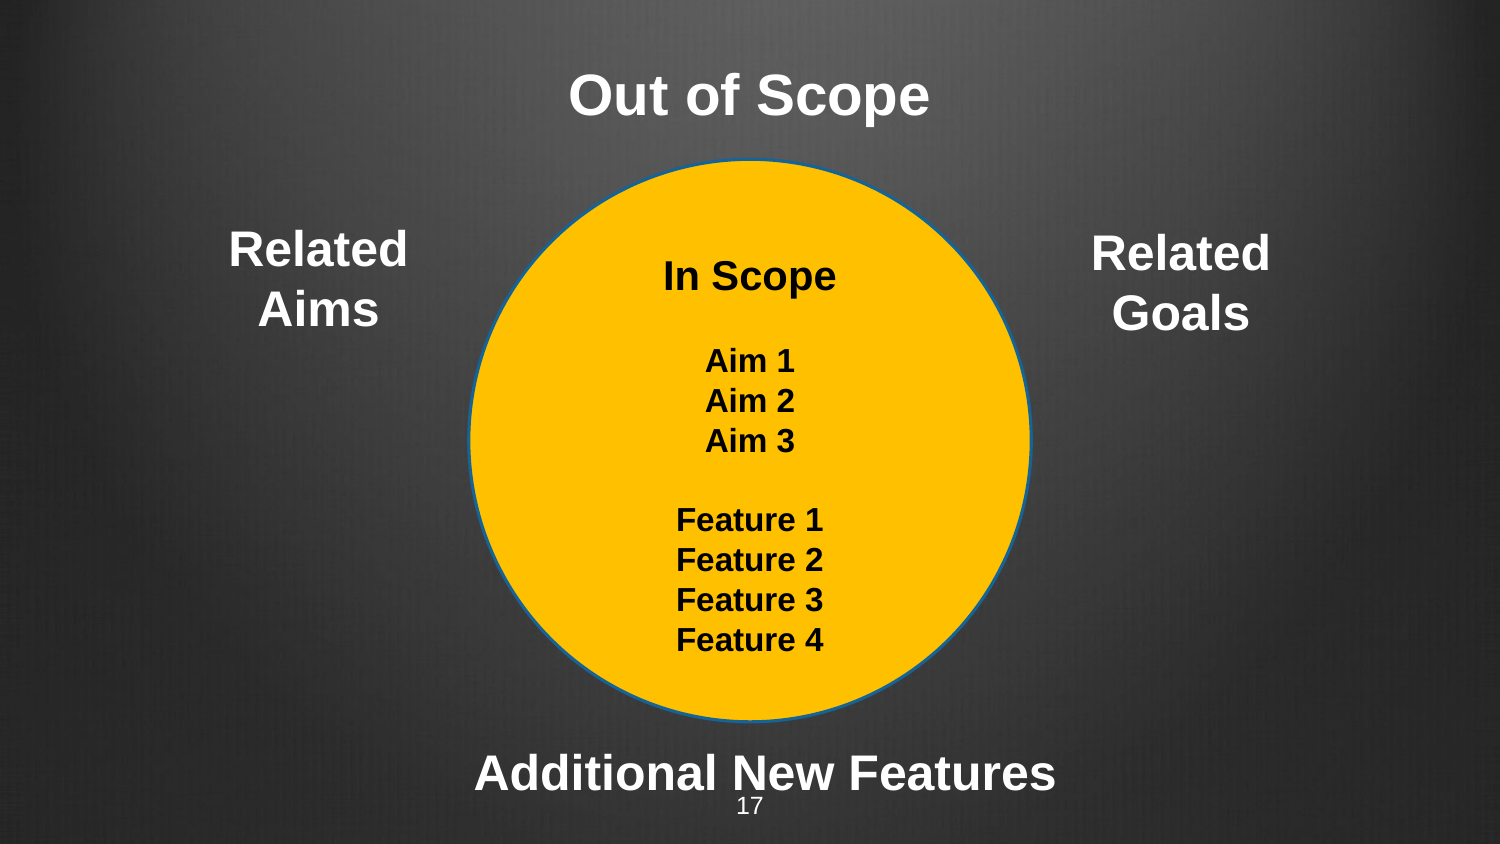

Out of Scope
In Scope

Aim 1
Aim 2
Aim 3

Feature 1
Feature 2
Feature 3
Feature 4
Related Aims
Related Goals
Additional New Features
17